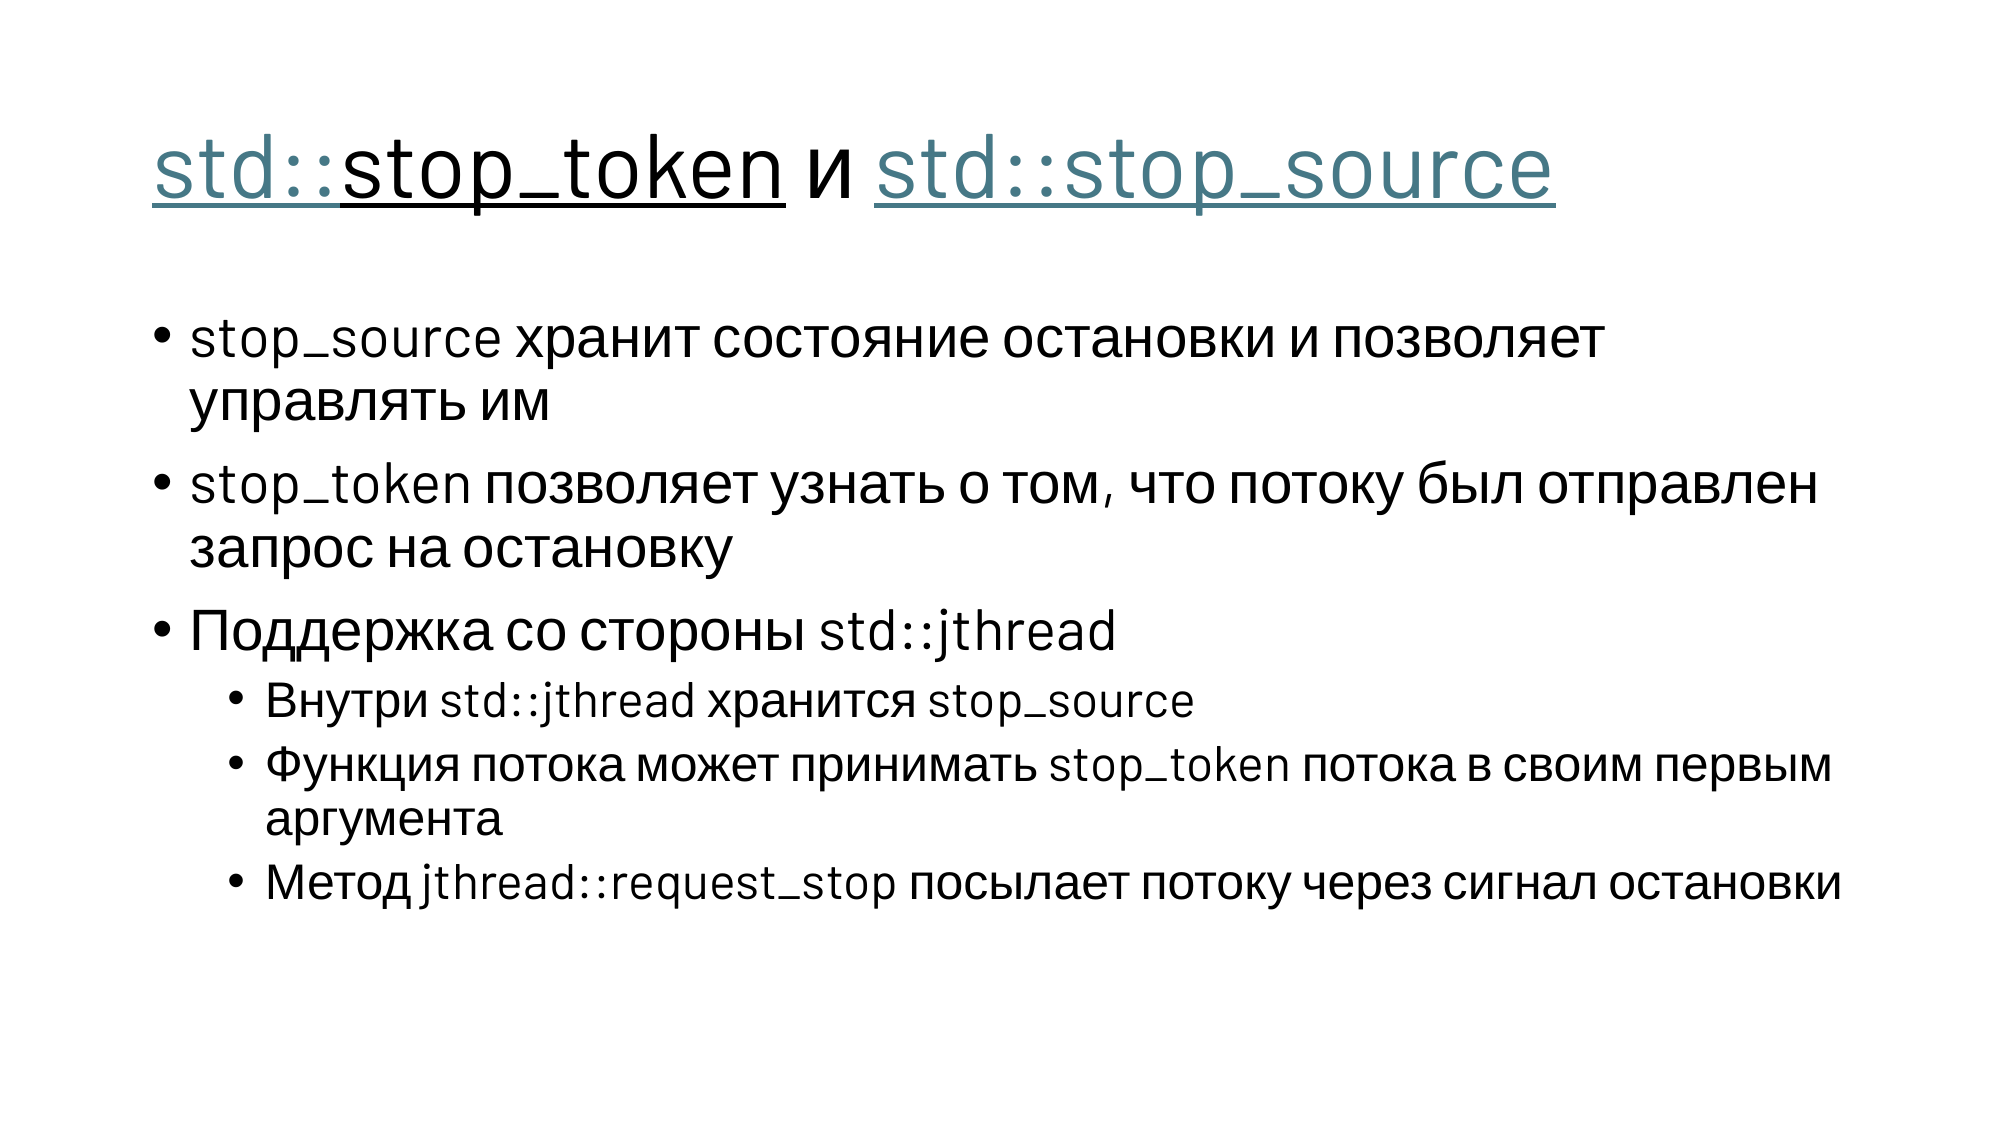

# std::stop_token и std::stop_source
stop_source хранит состояние остановки и позволяет управлять им
stop_token позволяет узнать о том, что потоку был отправлен запрос на остановку
Поддержка со стороны std::jthread
Внутри std::jthread хранится stop_source
Функция потока может принимать stop_token потока в своим первым аргумента
Метод jthread::request_stop посылает потоку через сигнал остановки